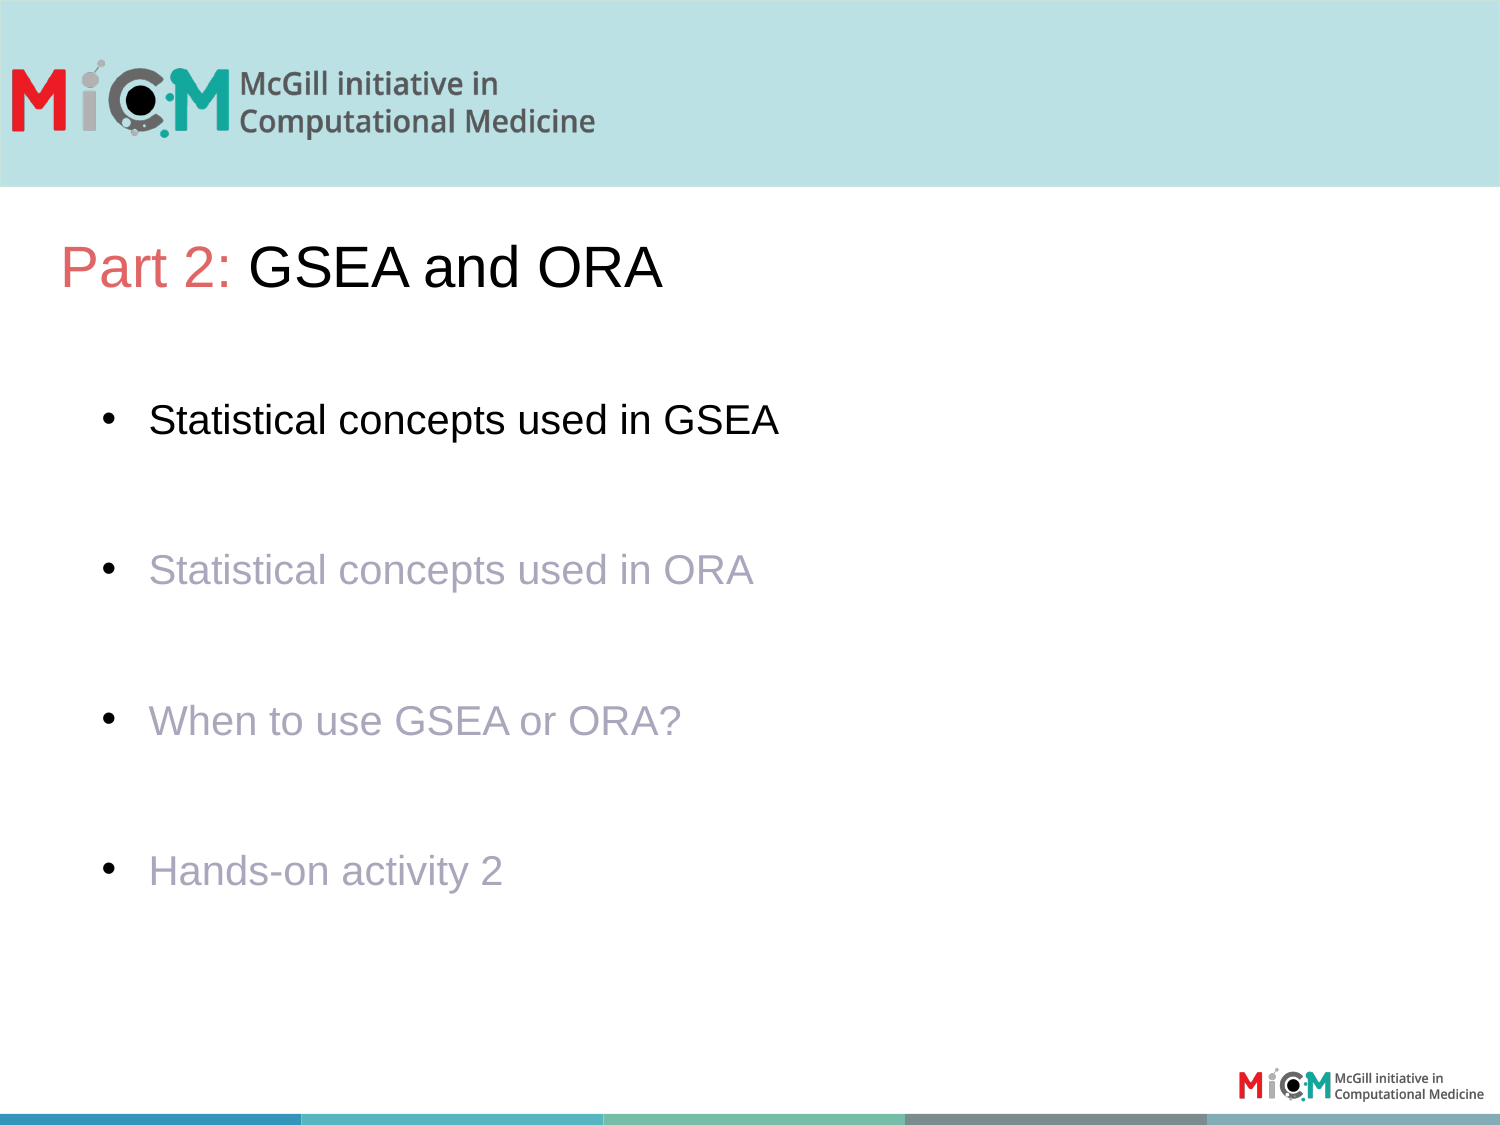

Part 2: GSEA and ORA
Statistical concepts used in GSEA

Statistical concepts used in ORA

When to use GSEA or ORA?

Hands-on activity 2